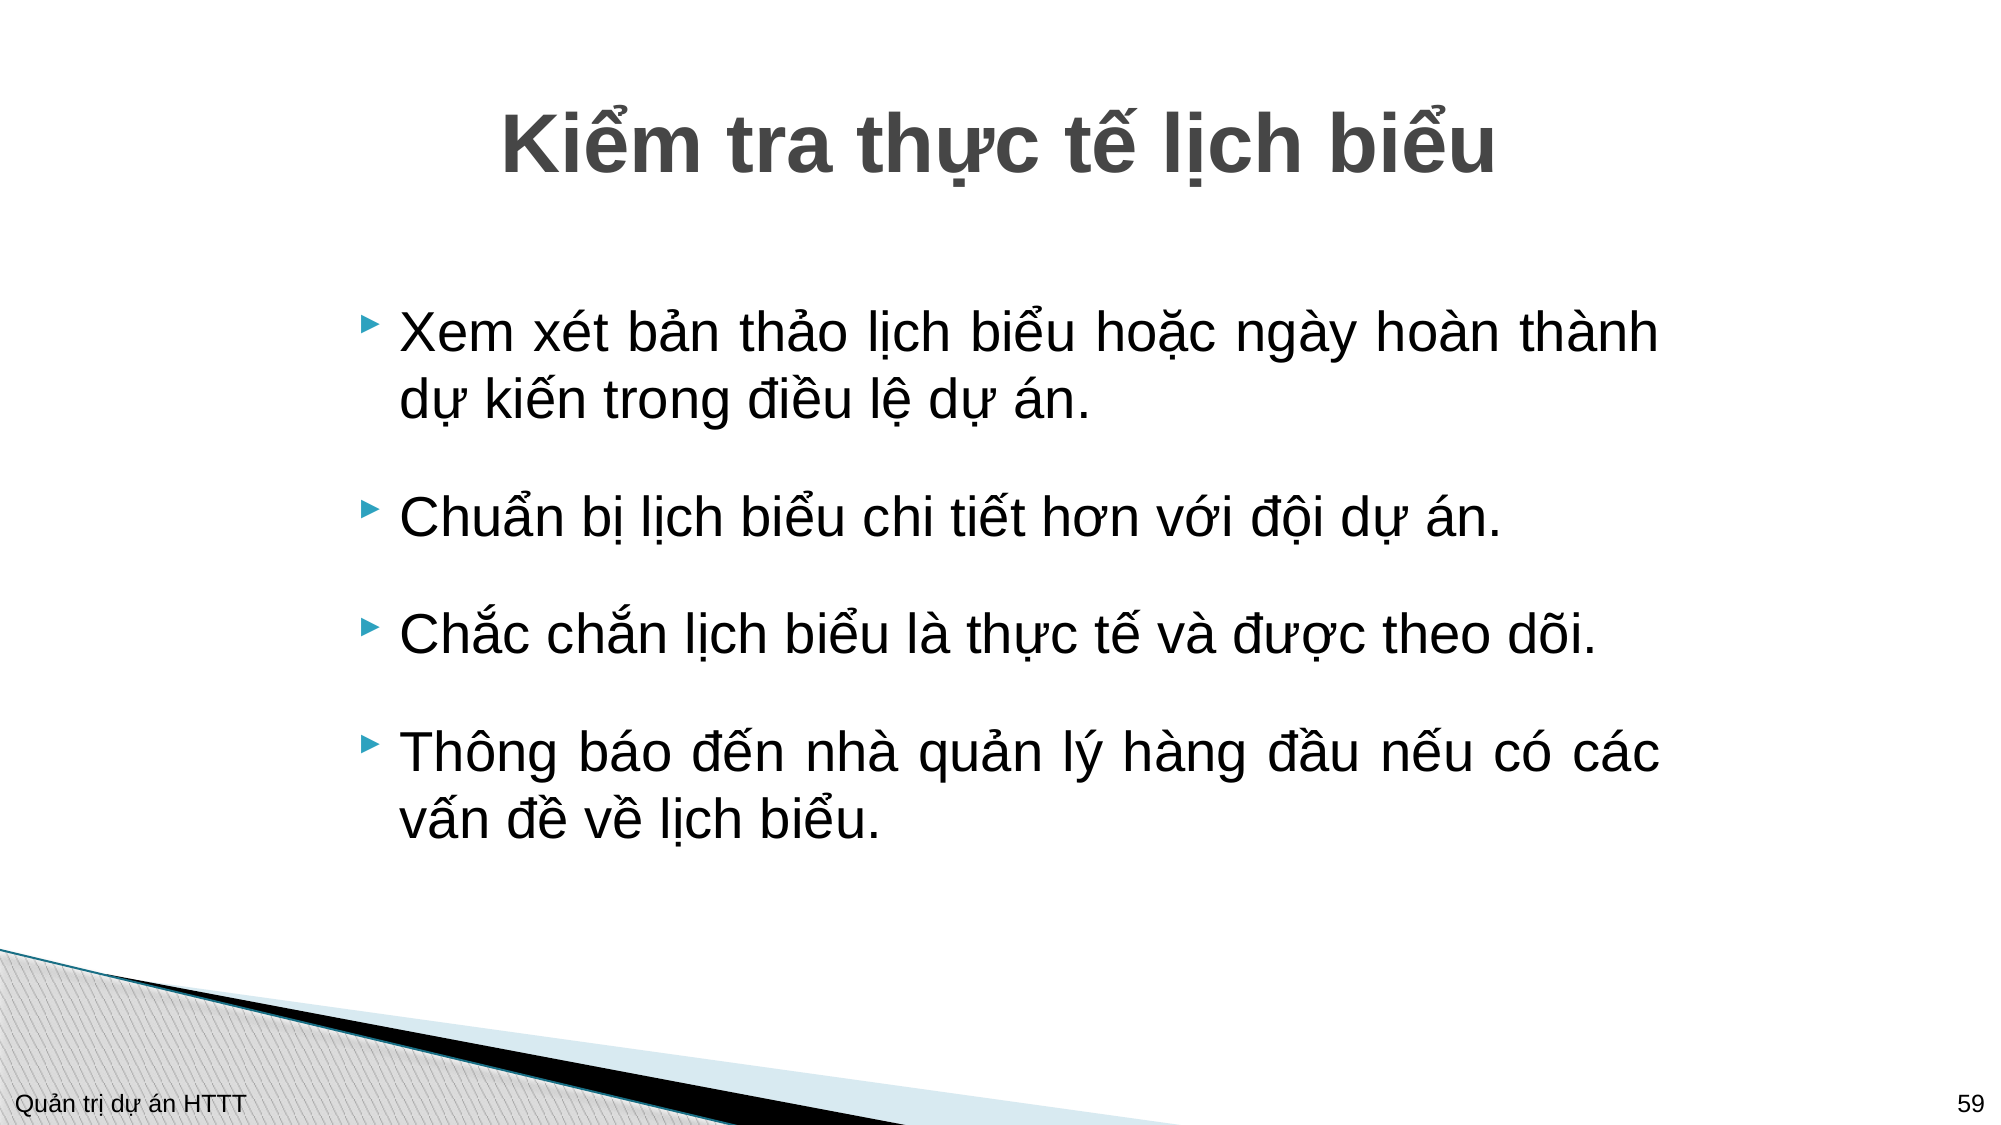

# Kiểm tra thực tế lịch biểu
Xem xét bản thảo lịch biểu hoặc ngày hoàn thành dự kiến trong điều lệ dự án.
Chuẩn bị lịch biểu chi tiết hơn với đội dự án.
Chắc chắn lịch biểu là thực tế và được theo dõi.
Thông báo đến nhà quản lý hàng đầu nếu có các vấn đề về lịch biểu.
59